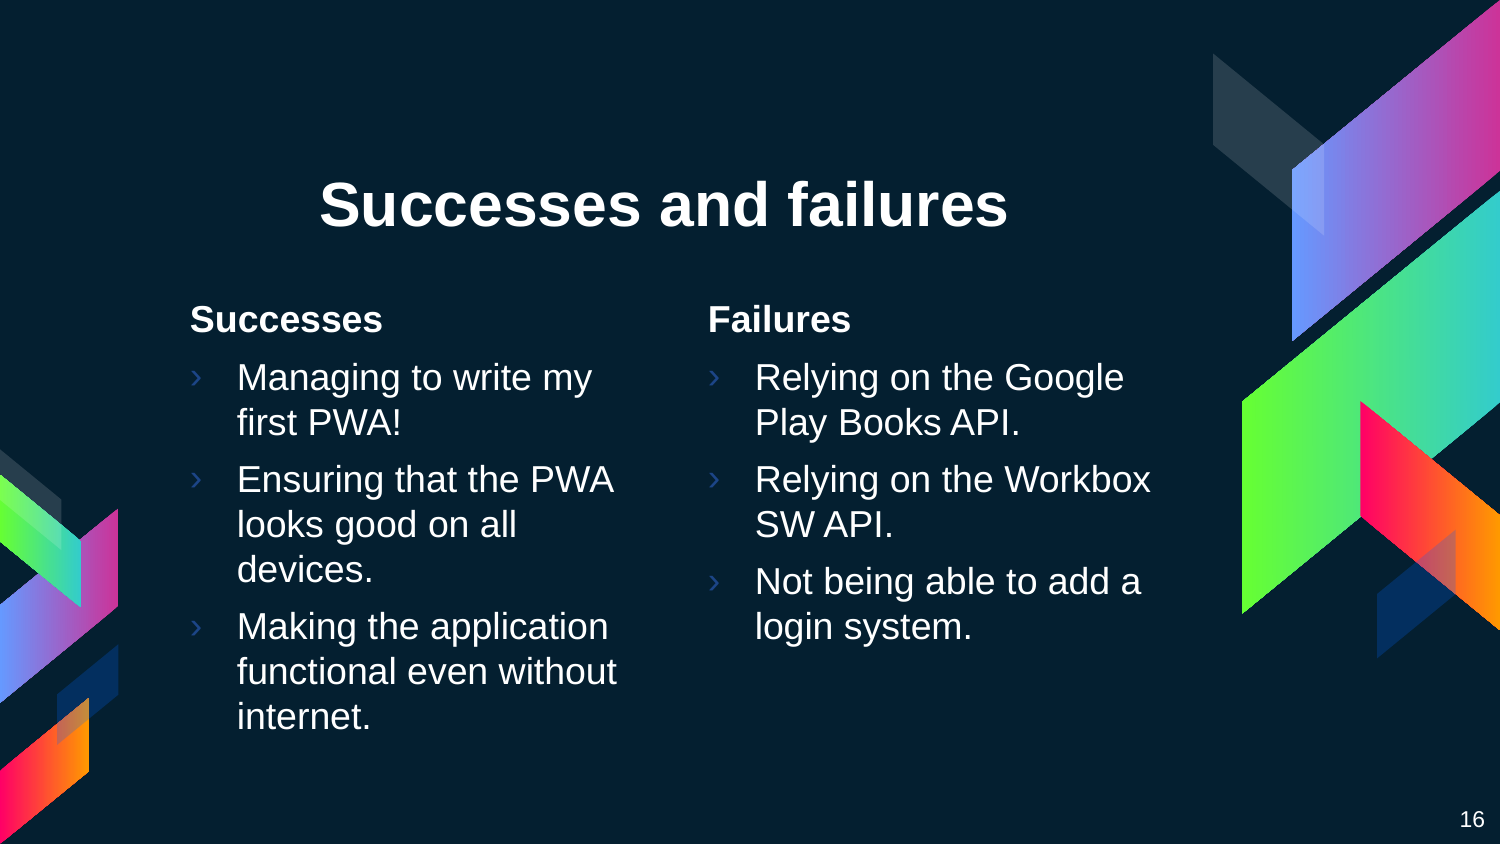

# Successes and failures
Successes
Managing to write my first PWA!
Ensuring that the PWA looks good on all devices.
Making the application functional even without internet.
Failures
Relying on the Google Play Books API.
Relying on the Workbox SW API.
Not being able to add a login system.

16